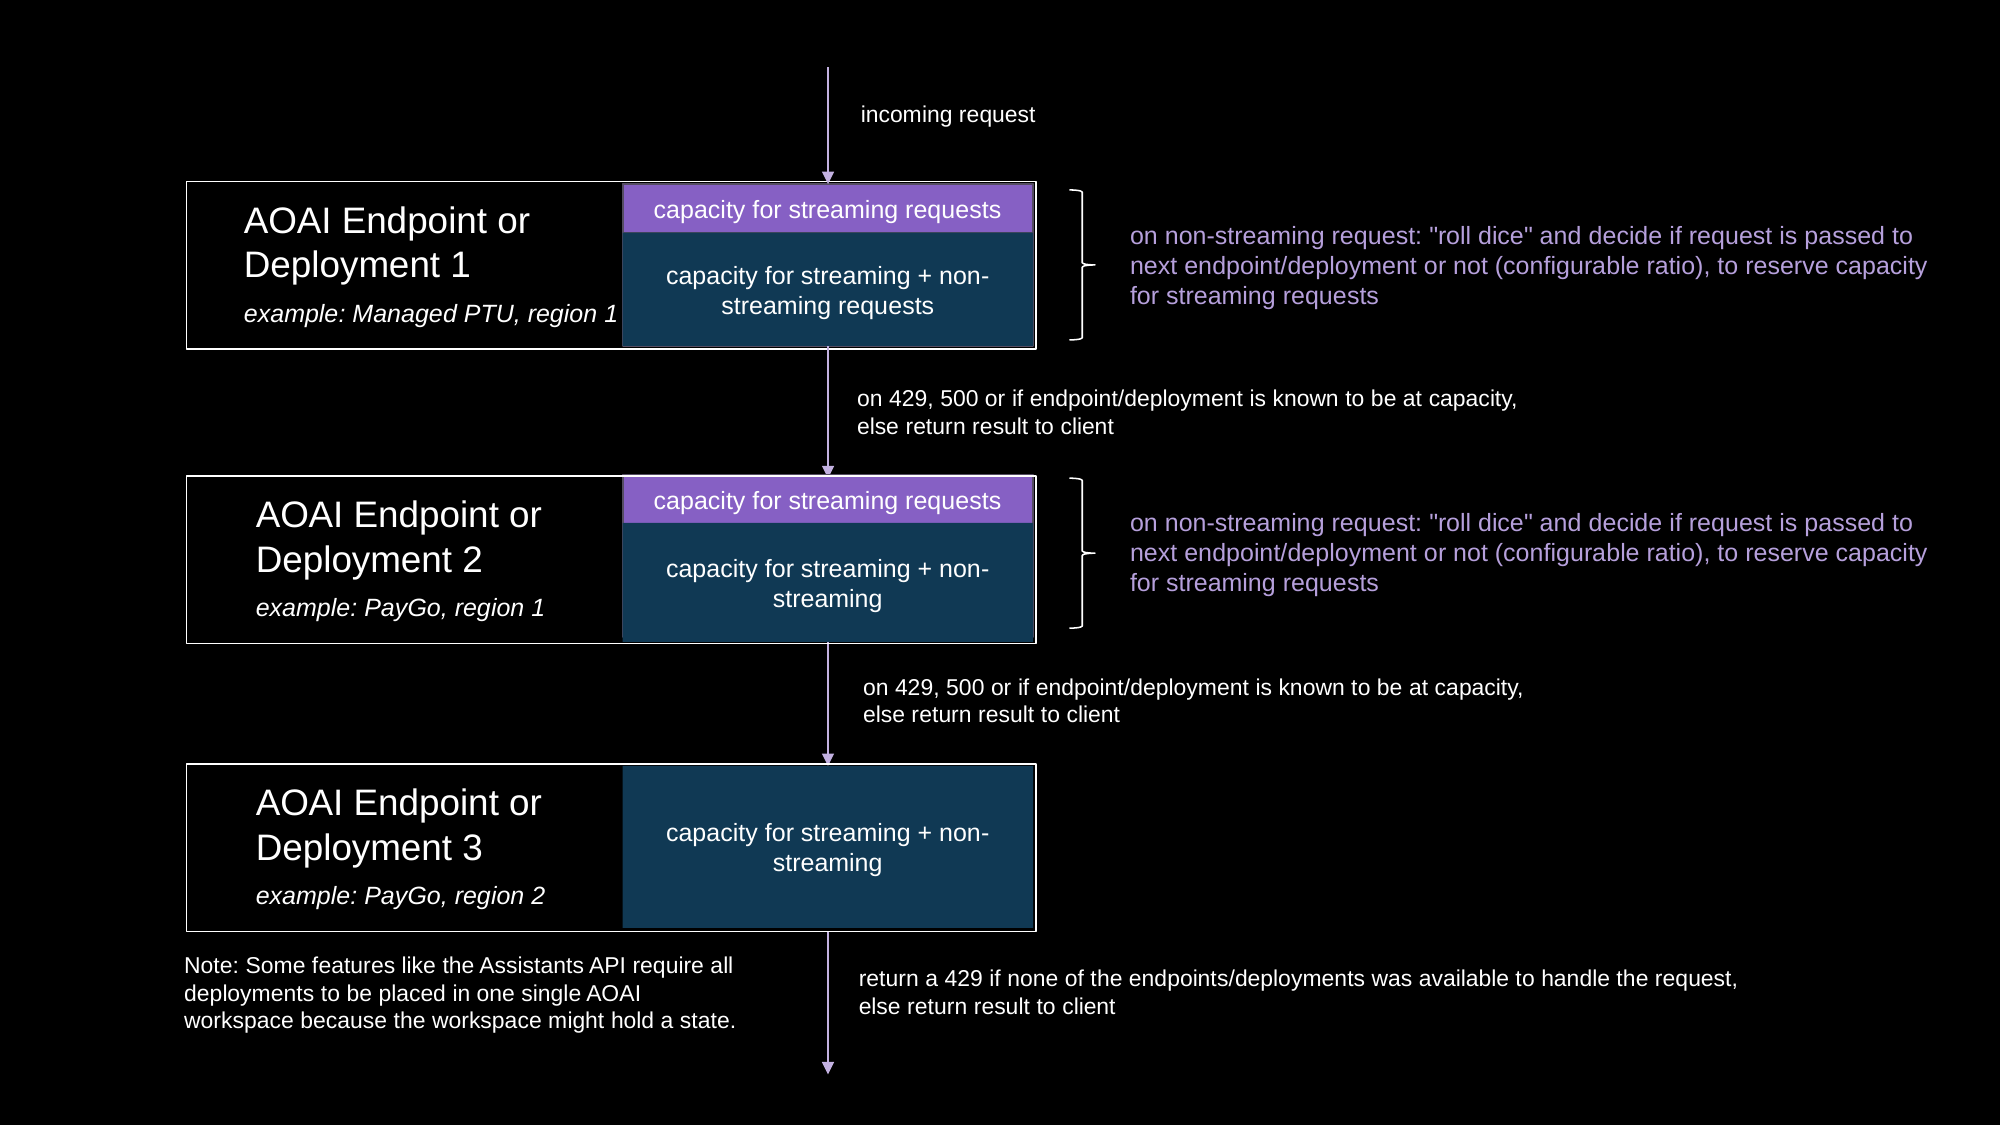

incoming request

capacity for streaming requests
AOAI Endpoint or
Deployment 1
example: Managed PTU, region 1

on non-streaming request: "roll dice" and decide if request is passed to
next endpoint/deployment or not (configurable ratio), to reserve capacity
for streaming requests
capacity for streaming + non-streaming requests
on 429, 500 or if endpoint/deployment is known to be at capacity,
else return result to client

capacity for streaming requests

AOAI Endpoint or
Deployment 2
example: PayGo, region 1
on non-streaming request: "roll dice" and decide if request is passed to
next endpoint/deployment or not (configurable ratio), to reserve capacity
for streaming requests
capacity for streaming + non-streaming
on 429, 500 or if endpoint/deployment is known to be at capacity,
else return result to client

capacity for streaming + non-streaming
AOAI Endpoint or
Deployment 3
example: PayGo, region 2
Note: Some features like the Assistants API require all deployments to be placed in one single AOAI workspace because the workspace might hold a state.
return a 429 if none of the endpoints/deployments was available to handle the request,
else return result to client